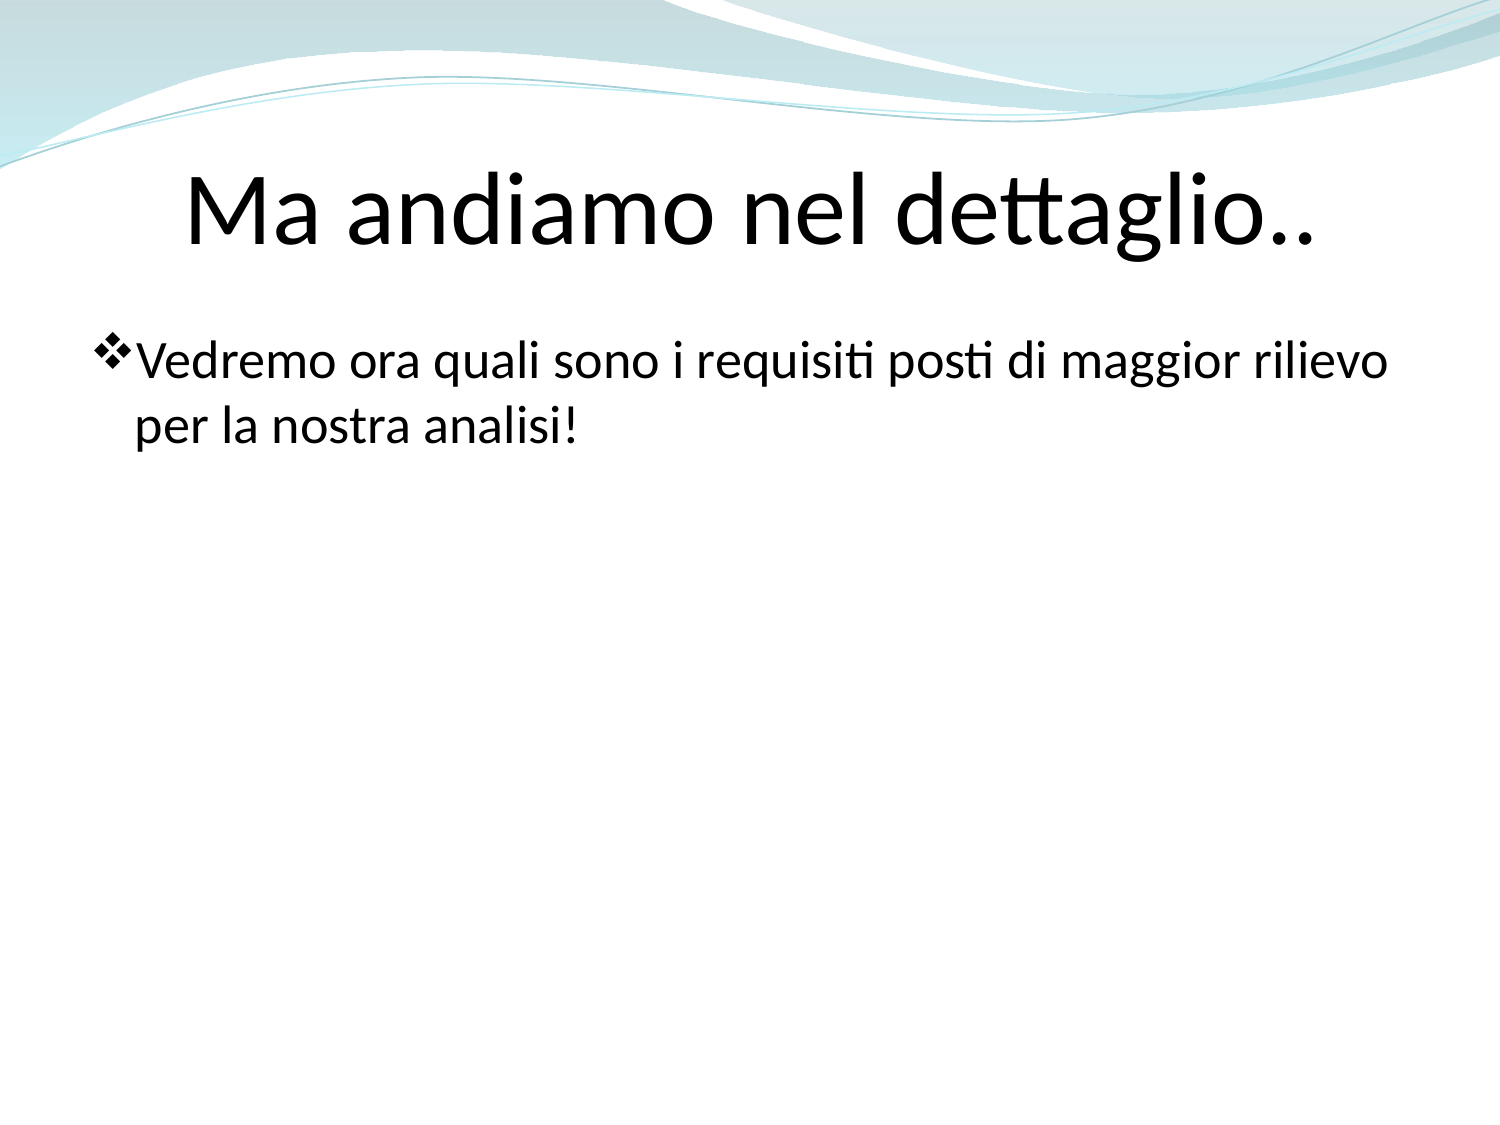

# Ma andiamo nel dettaglio..
Vedremo ora quali sono i requisiti posti di maggior rilievo per la nostra analisi!